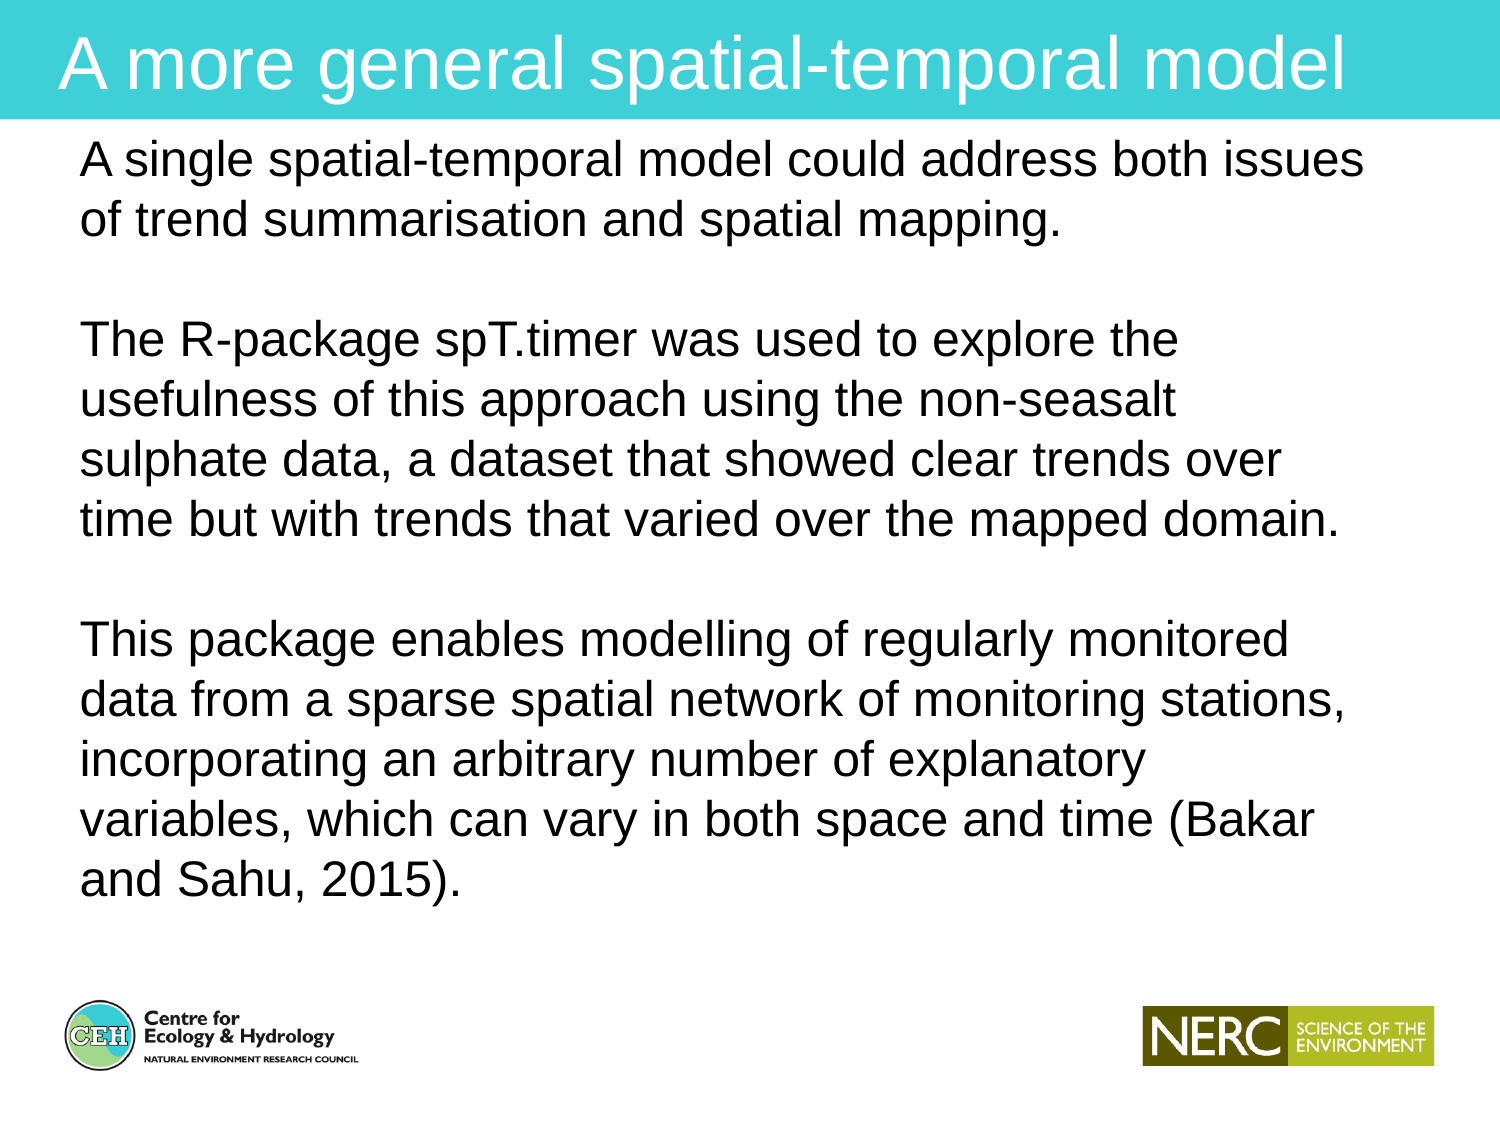

A more general spatial-temporal model
A single spatial-temporal model could address both issues of trend summarisation and spatial mapping.

The R-package spT.timer was used to explore the usefulness of this approach using the non-seasalt sulphate data, a dataset that showed clear trends over time but with trends that varied over the mapped domain.

This package enables modelling of regularly monitored data from a sparse spatial network of monitoring stations, incorporating an arbitrary number of explanatory variables, which can vary in both space and time (Bakar and Sahu, 2015).